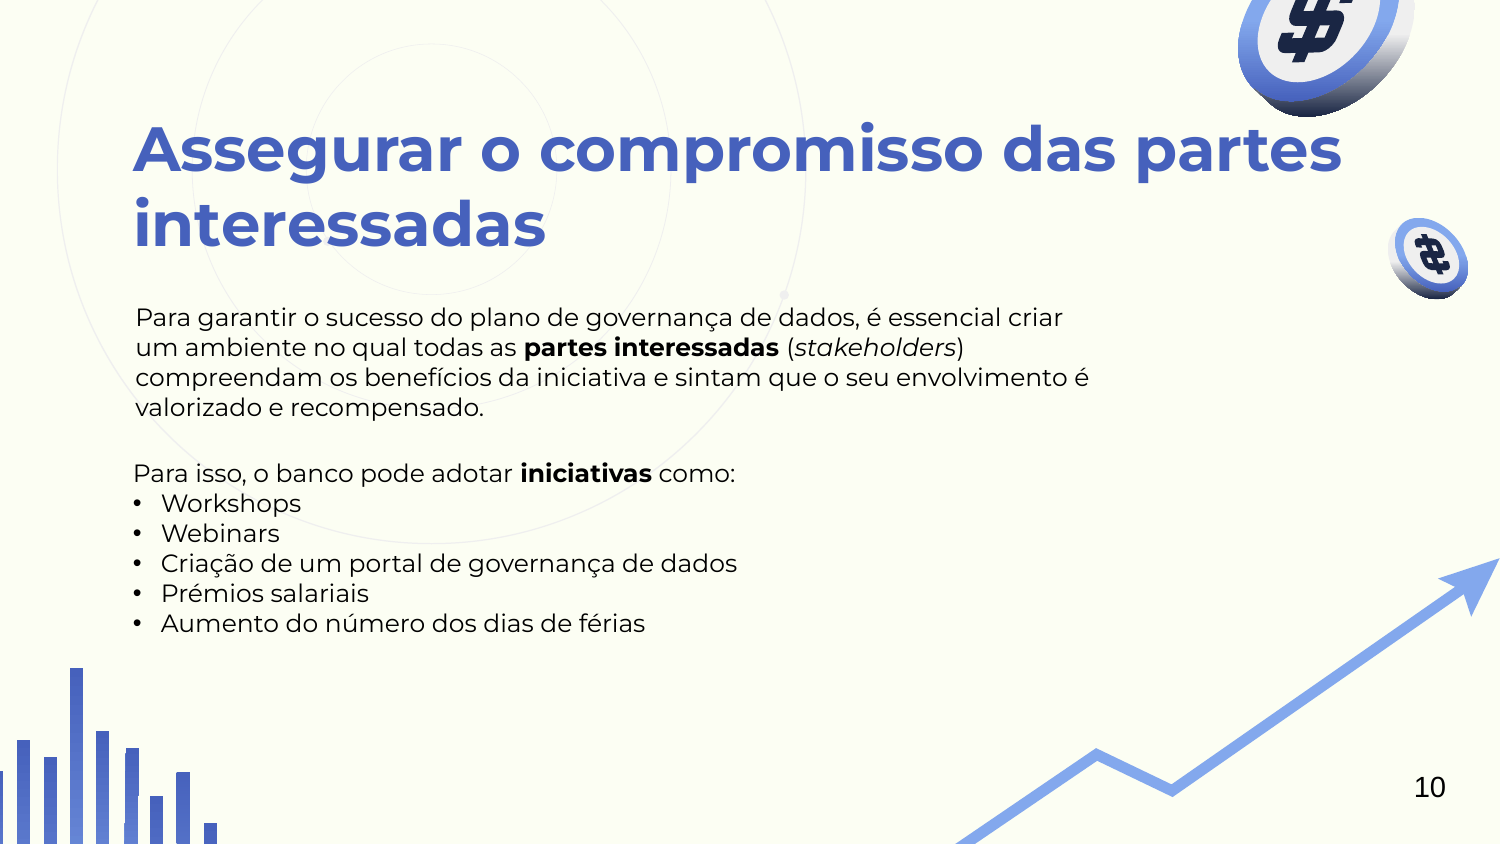

# Assegurar o compromisso das partes interessadas
Para garantir o sucesso do plano de governança de dados, é essencial criar um ambiente no qual todas as partes interessadas (stakeholders) compreendam os benefícios da iniciativa e sintam que o seu envolvimento é valorizado e recompensado.
Para isso, o banco pode adotar iniciativas como:
Workshops
Webinars
Criação de um portal de governança de dados
Prémios salariais
Aumento do número dos dias de férias
10